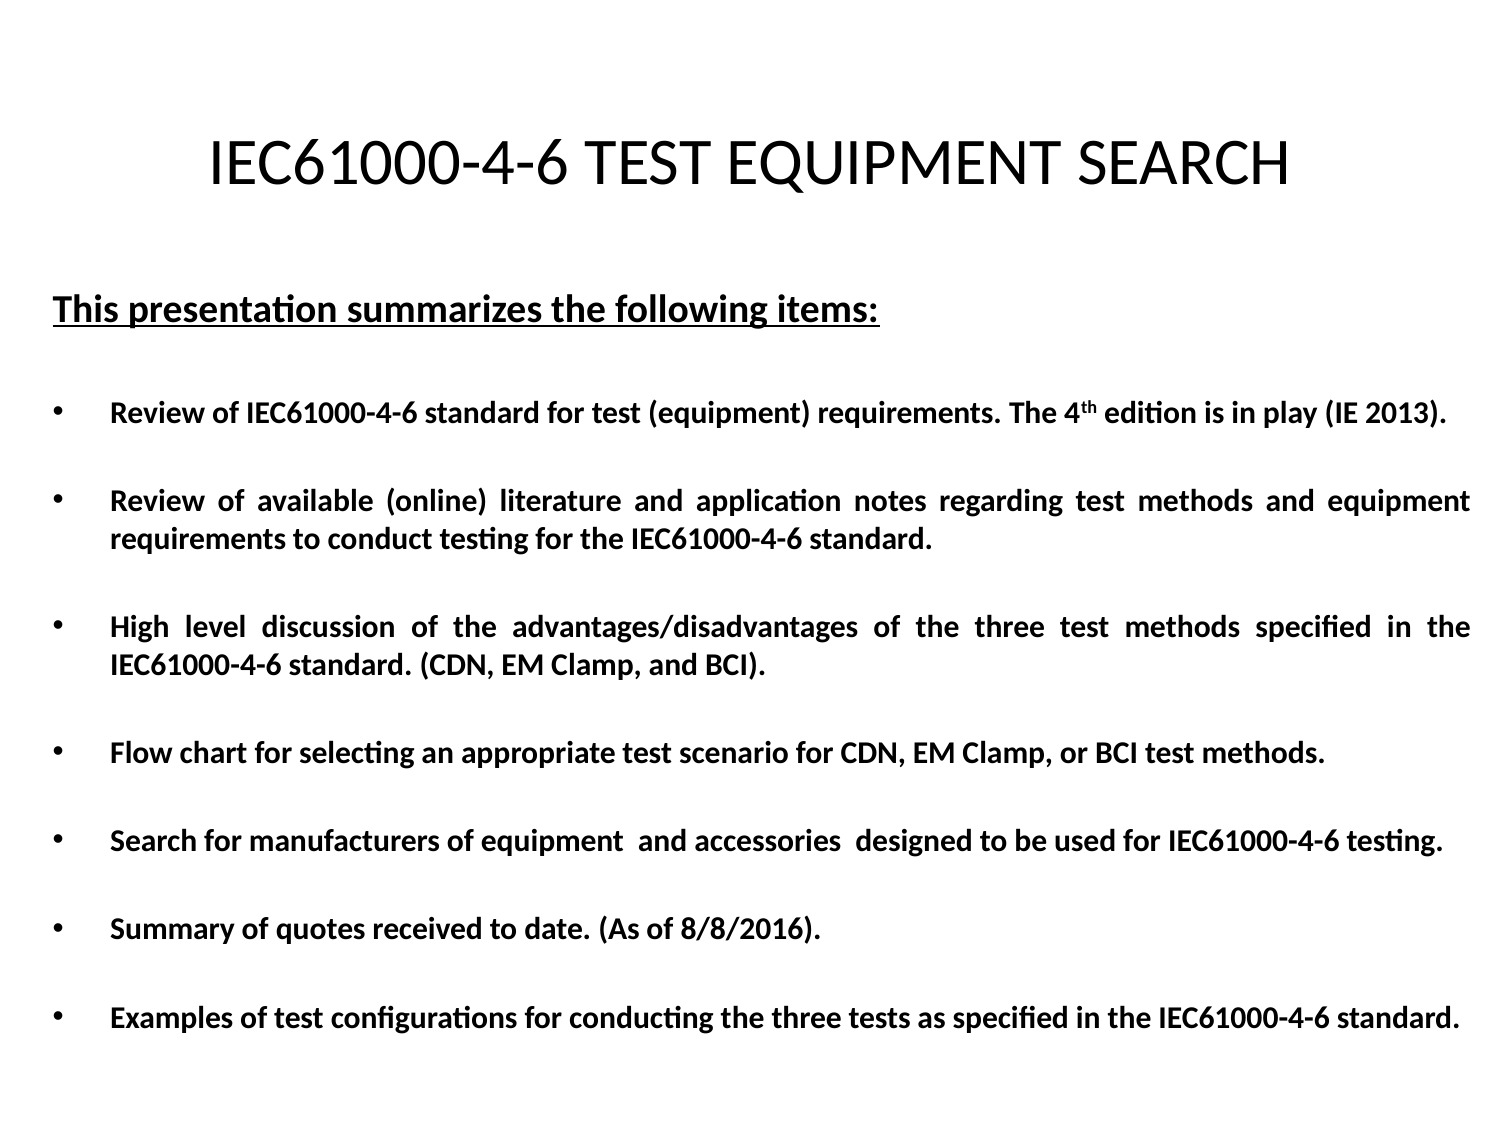

# IEC61000-4-6 TEST EQUIPMENT SEARCH
This presentation summarizes the following items:

Review of IEC61000-4-6 standard for test (equipment) requirements. The 4th edition is in play (IE 2013).

Review of available (online) literature and application notes regarding test methods and equipment requirements to conduct testing for the IEC61000-4-6 standard.

High level discussion of the advantages/disadvantages of the three test methods specified in the IEC61000-4-6 standard. (CDN, EM Clamp, and BCI).

Flow chart for selecting an appropriate test scenario for CDN, EM Clamp, or BCI test methods.

Search for manufacturers of equipment  and accessories  designed to be used for IEC61000-4-6 testing.

Summary of quotes received to date. (As of 8/8/2016).

Examples of test configurations for conducting the three tests as specified in the IEC61000-4-6 standard.